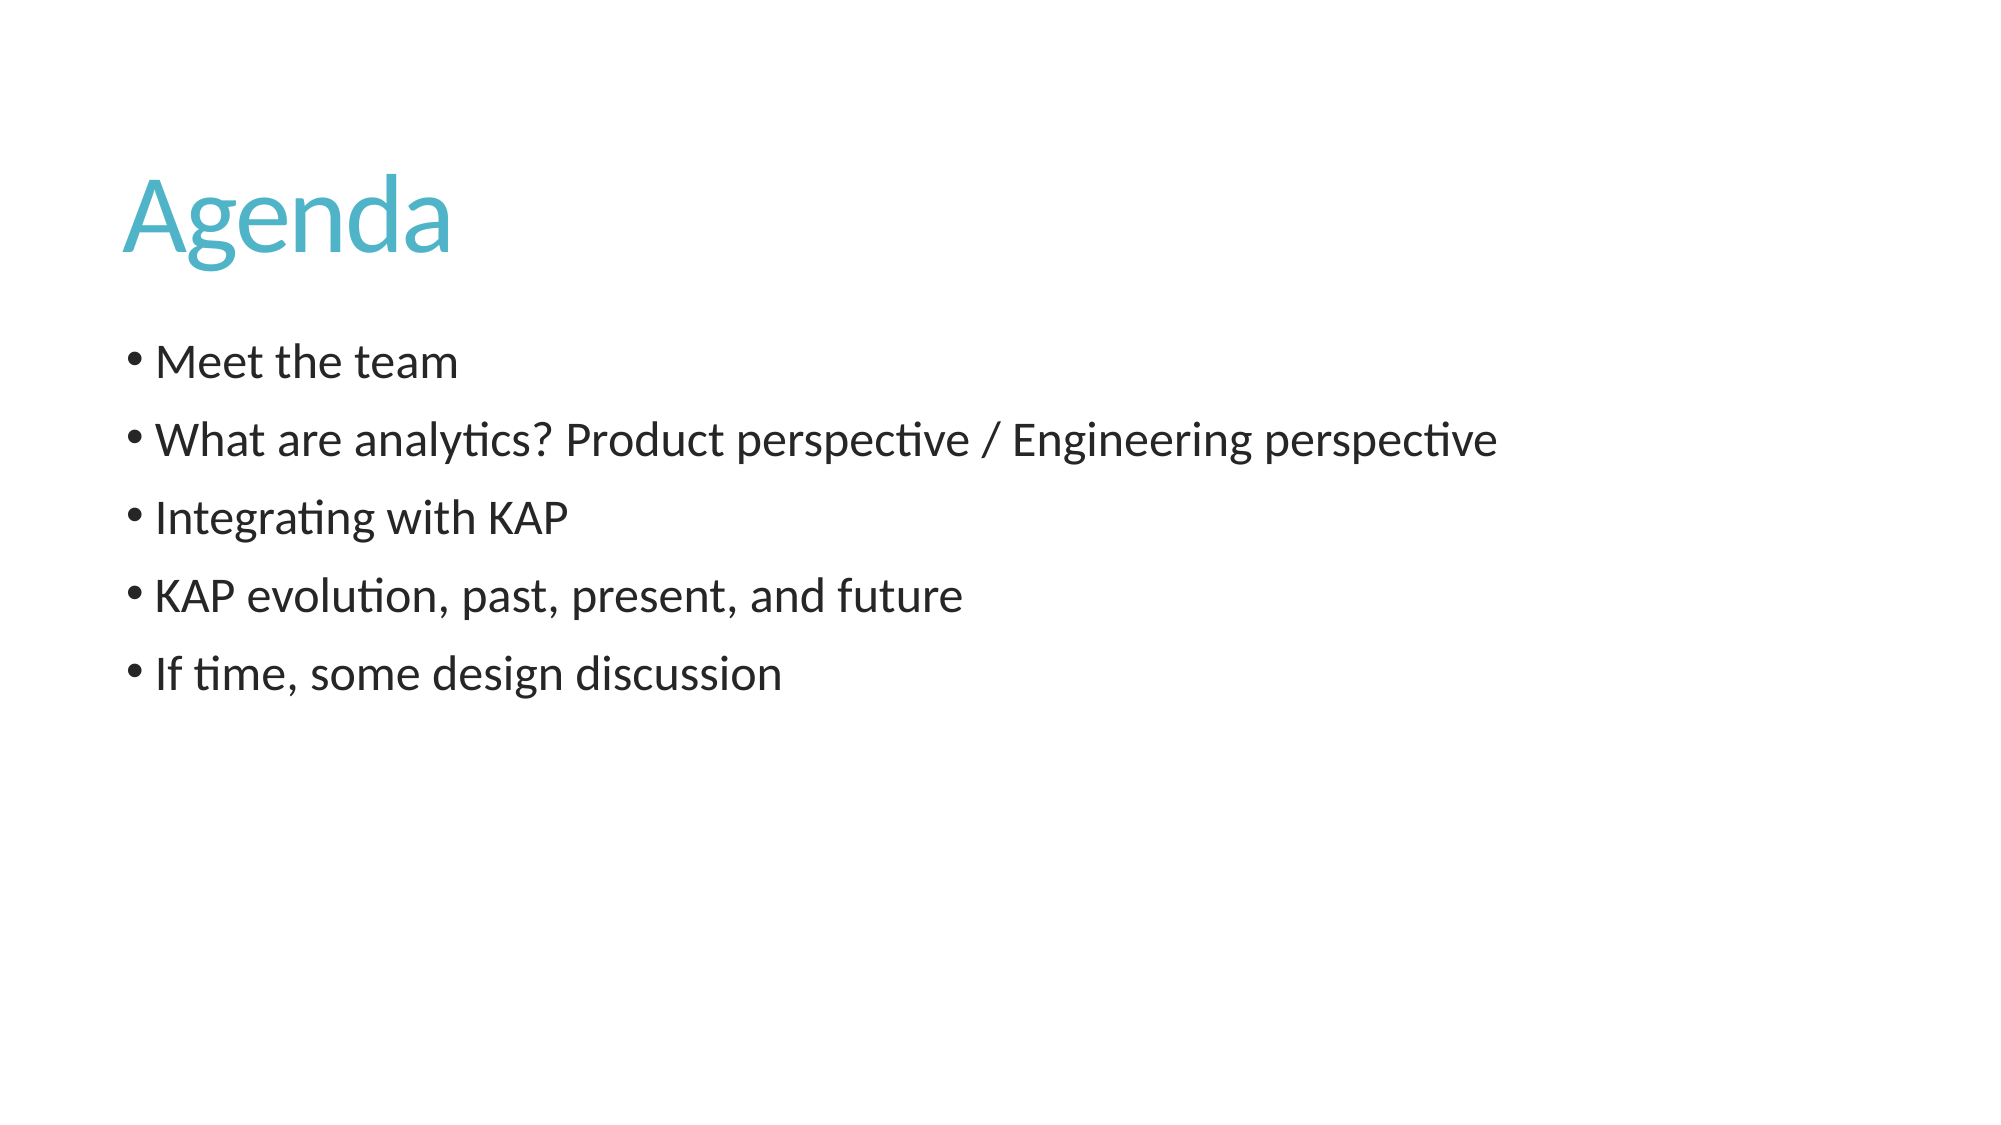

# Agenda
 Meet the team
 What are analytics? Product perspective / Engineering perspective
 Integrating with KAP
 KAP evolution, past, present, and future
 If time, some design discussion